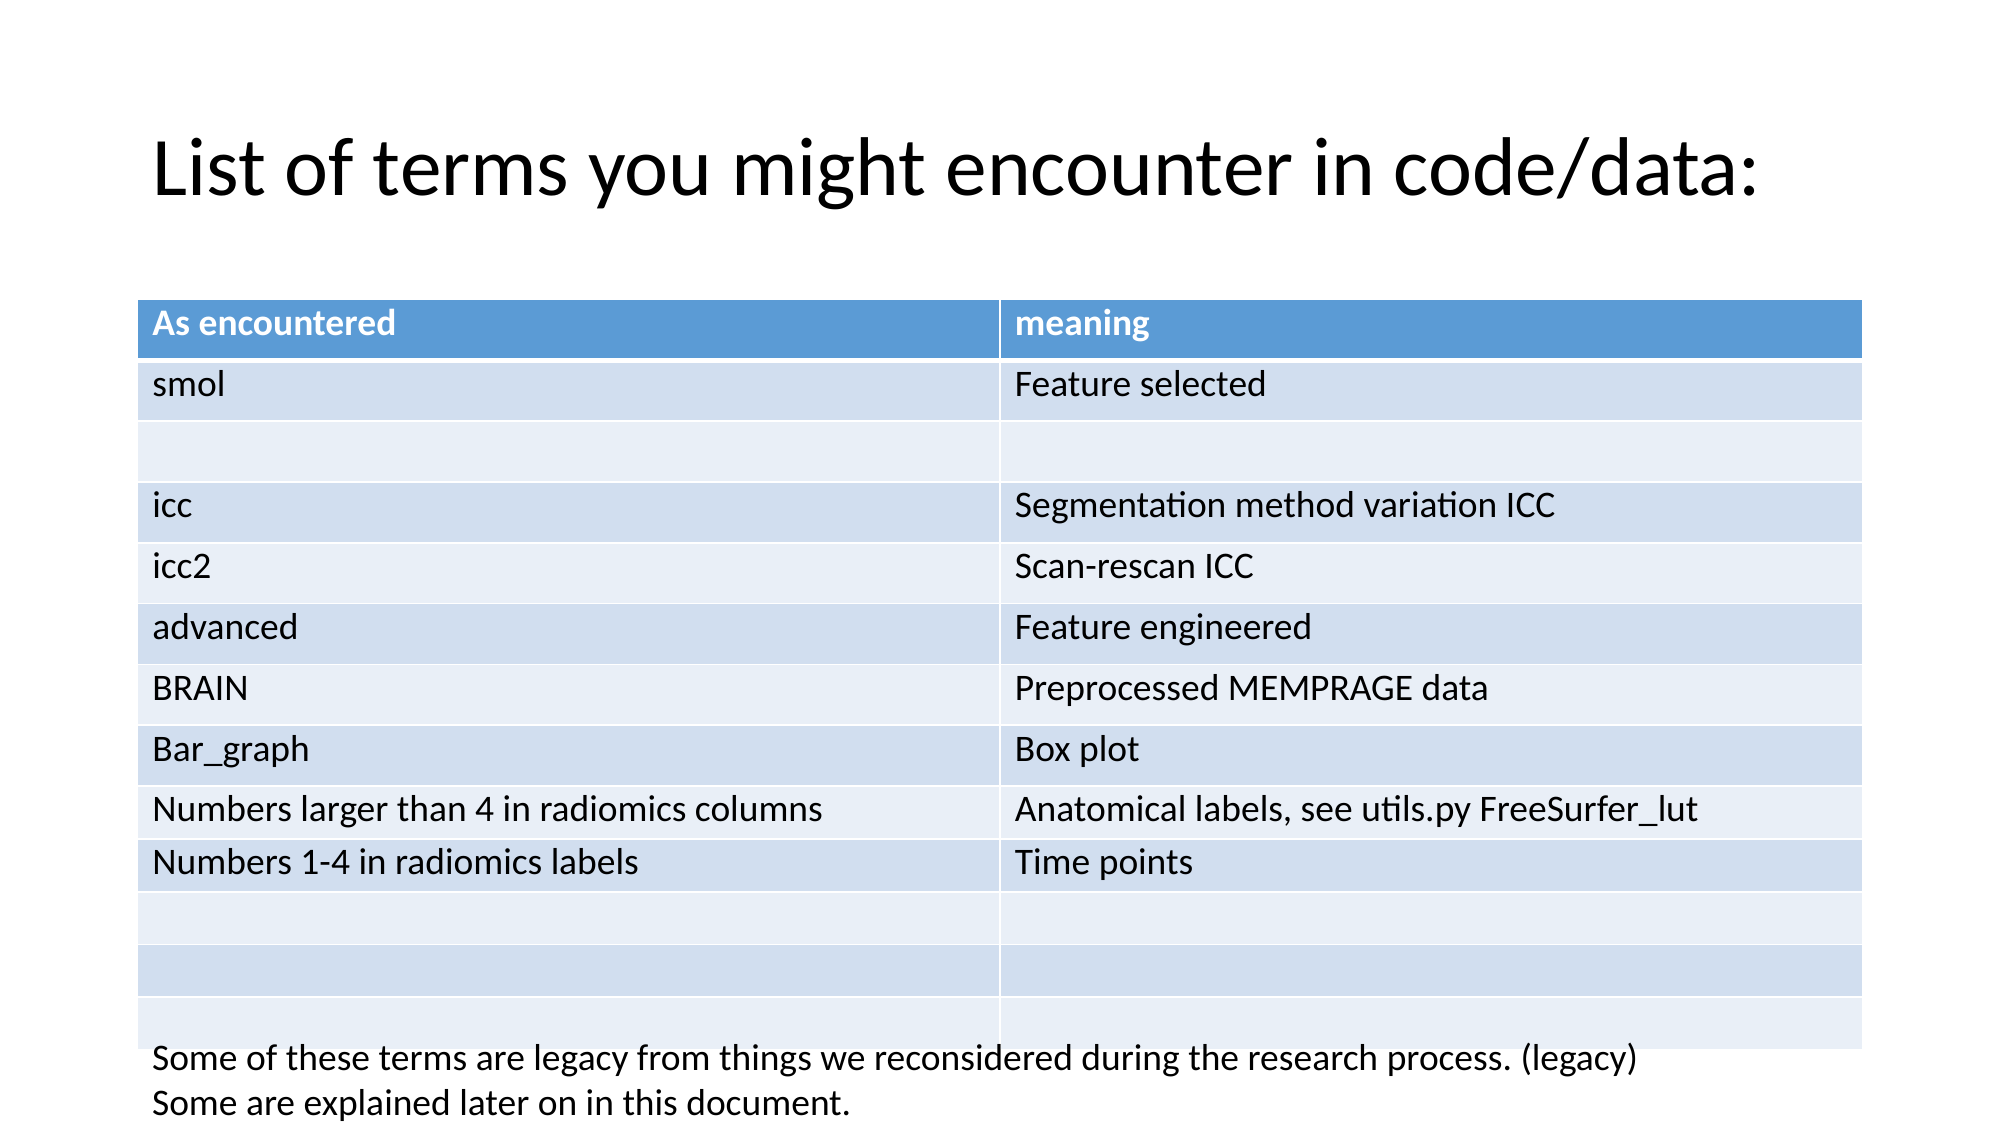

# List of terms you might encounter in code/data:
| As encountered | meaning |
| --- | --- |
| smol | Feature selected |
|  |  |
| icc | Segmentation method variation ICC |
| icc2 | Scan-rescan ICC |
| advanced | Feature engineered |
| BRAIN | Preprocessed MEMPRAGE data |
| Bar\_graph | Box plot |
| Numbers larger than 4 in radiomics columns | Anatomical labels, see utils.py FreeSurfer\_lut |
| Numbers 1-4 in radiomics labels | Time points |
|  |  |
|  |  |
|  |  |
Some of these terms are legacy from things we reconsidered during the research process. (legacy)
Some are explained later on in this document.